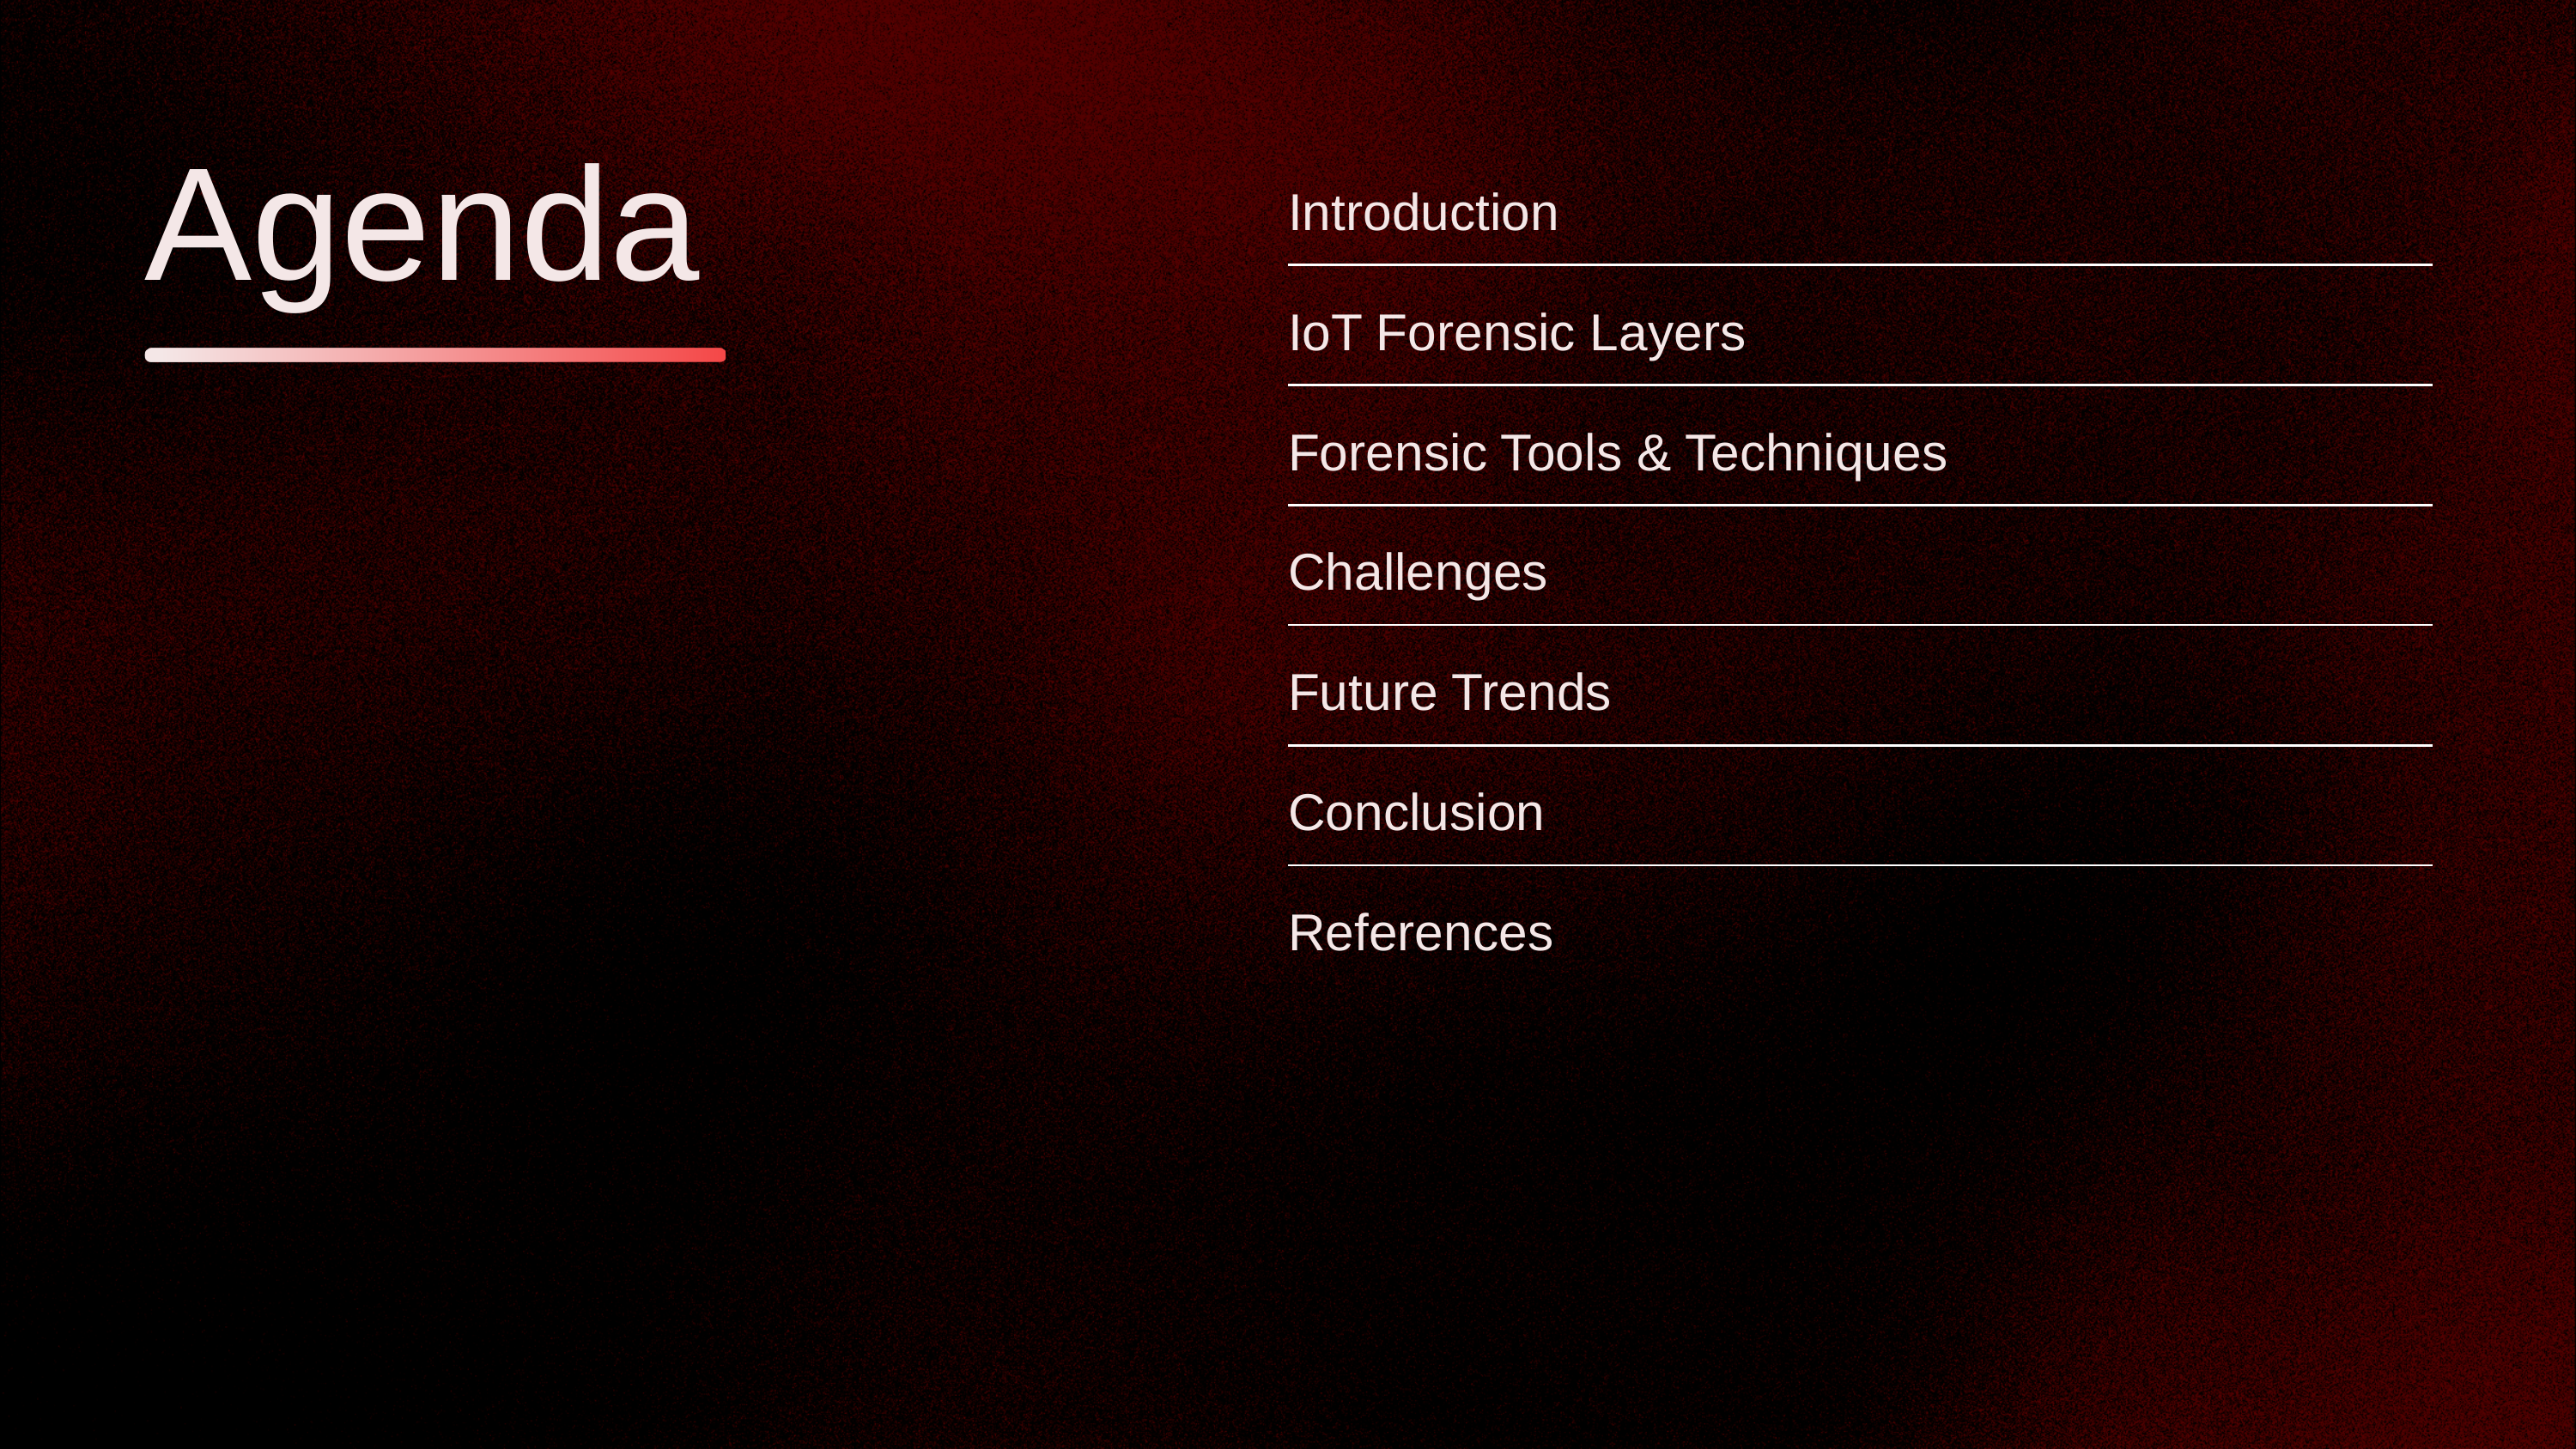

Agenda

| Introduction |
| --- |
| IoT Forensic Layers |
| Forensic Tools & Techniques |
| Challenges |
| Future Trends |
| Conclusion |
| References |